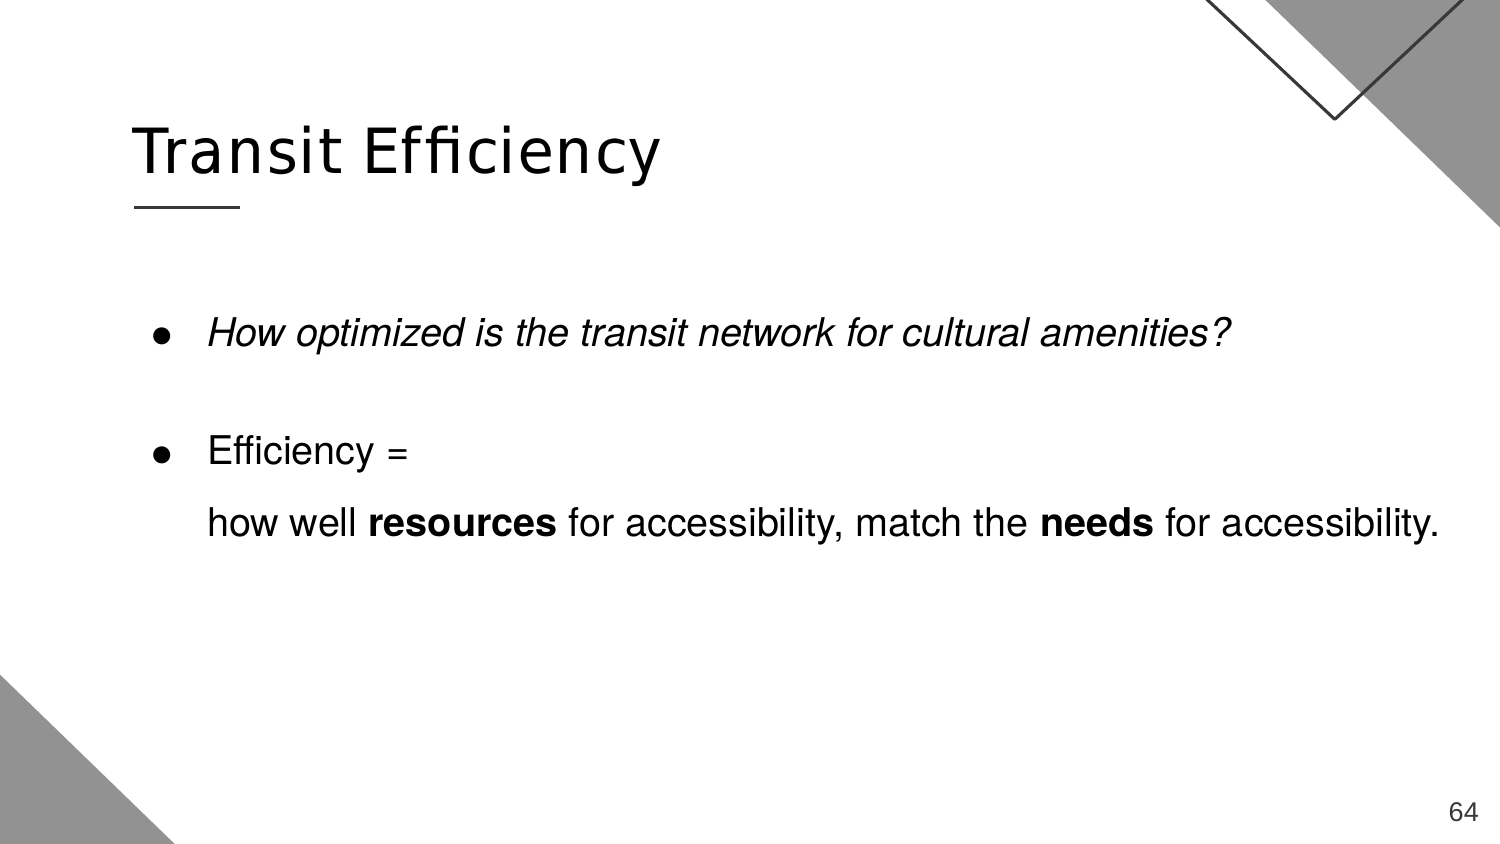

Transit Efficiency
How optimized is the transit network for cultural amenities?
Efficiency =
how well resources for accessibility, match the needs for accessibility.
64